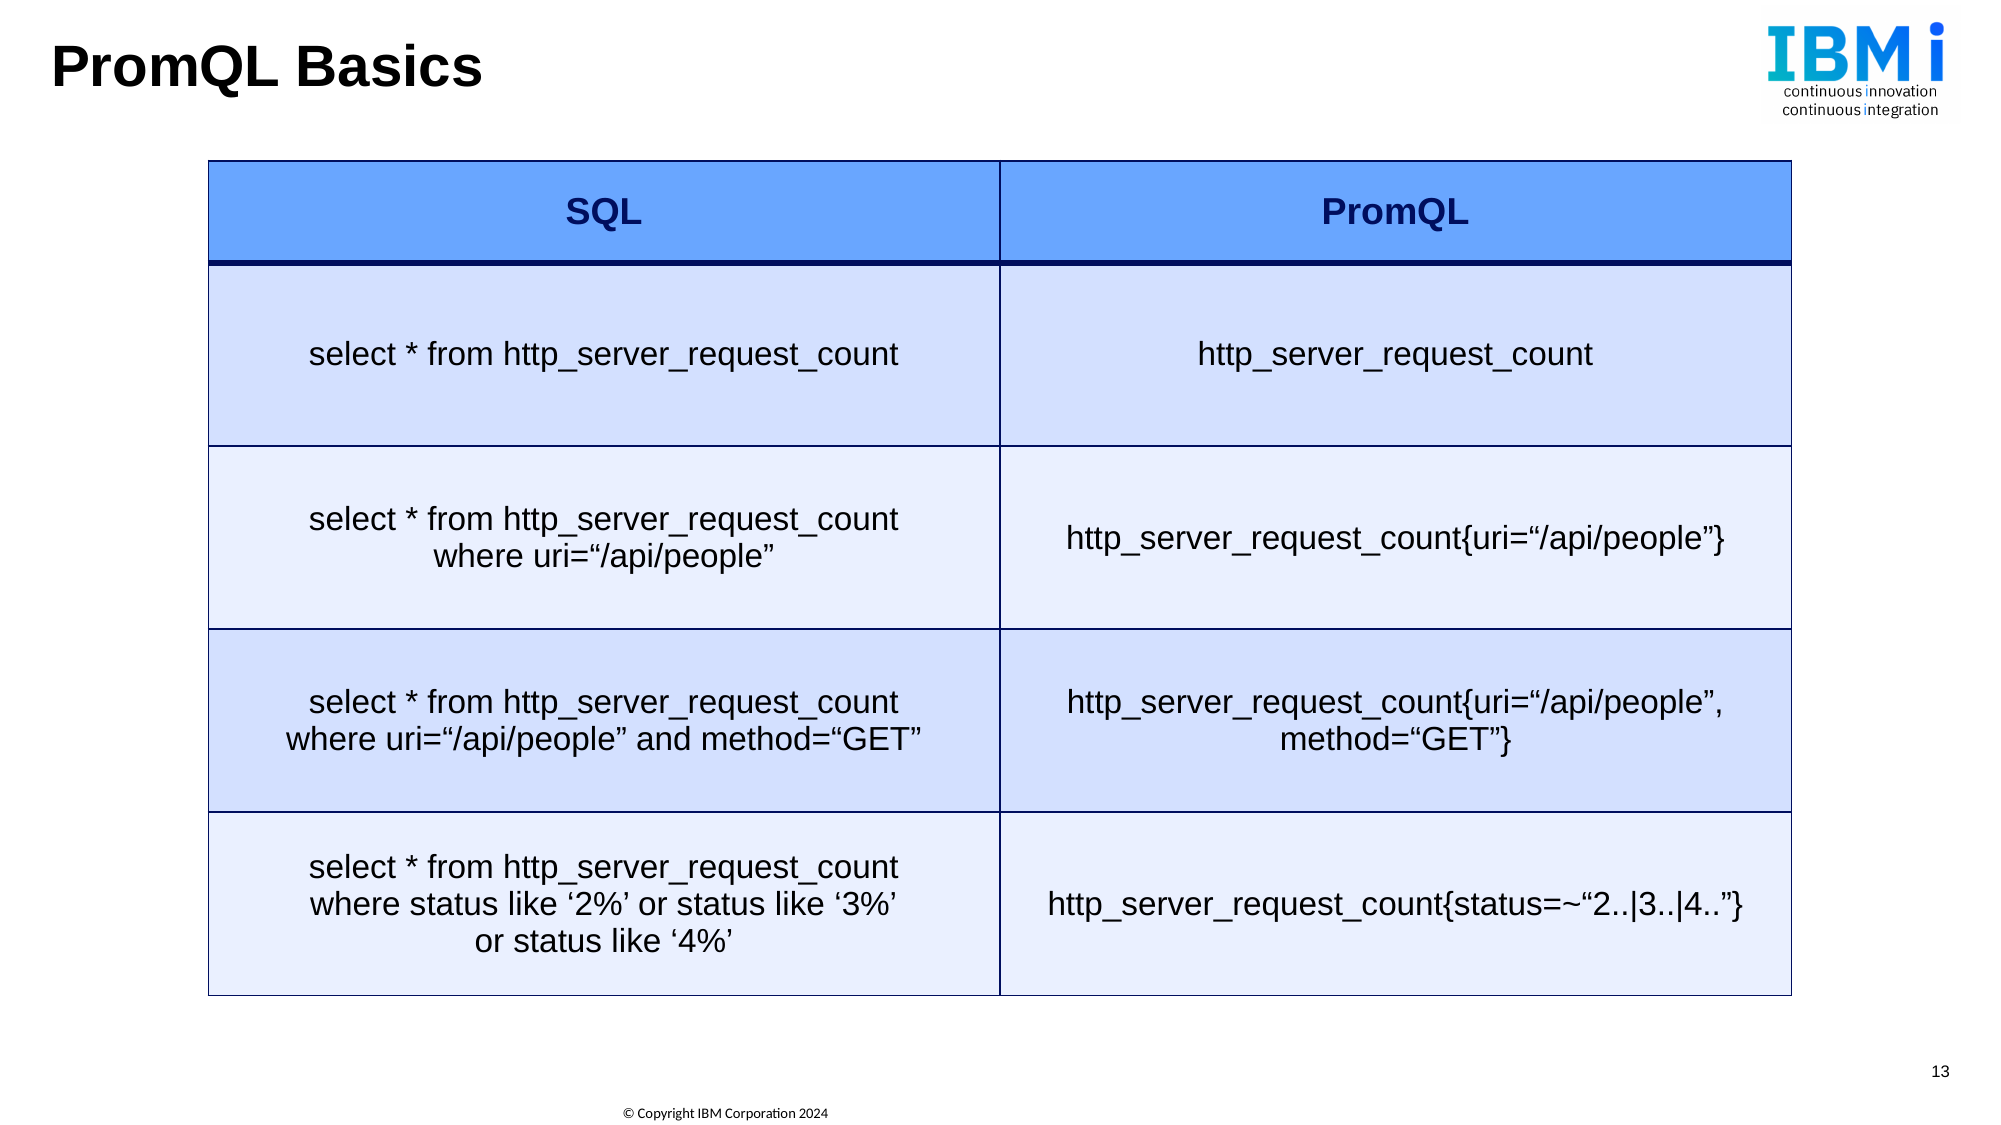

PromQL Basics
| SQL | PromQL |
| --- | --- |
| select \* from http\_server\_request\_count | http\_server\_request\_count |
| select \* from http\_server\_request\_count where uri=“/api/people” | http\_server\_request\_count{uri=“/api/people”} |
| select \* from http\_server\_request\_count where uri=“/api/people” and method=“GET” | http\_server\_request\_count{uri=“/api/people”, method=“GET”} |
| select \* from http\_server\_request\_count where status like ‘2%’ or status like ‘3%’ or status like ‘4%’ | http\_server\_request\_count{status=~“2..|3..|4..”} |
13